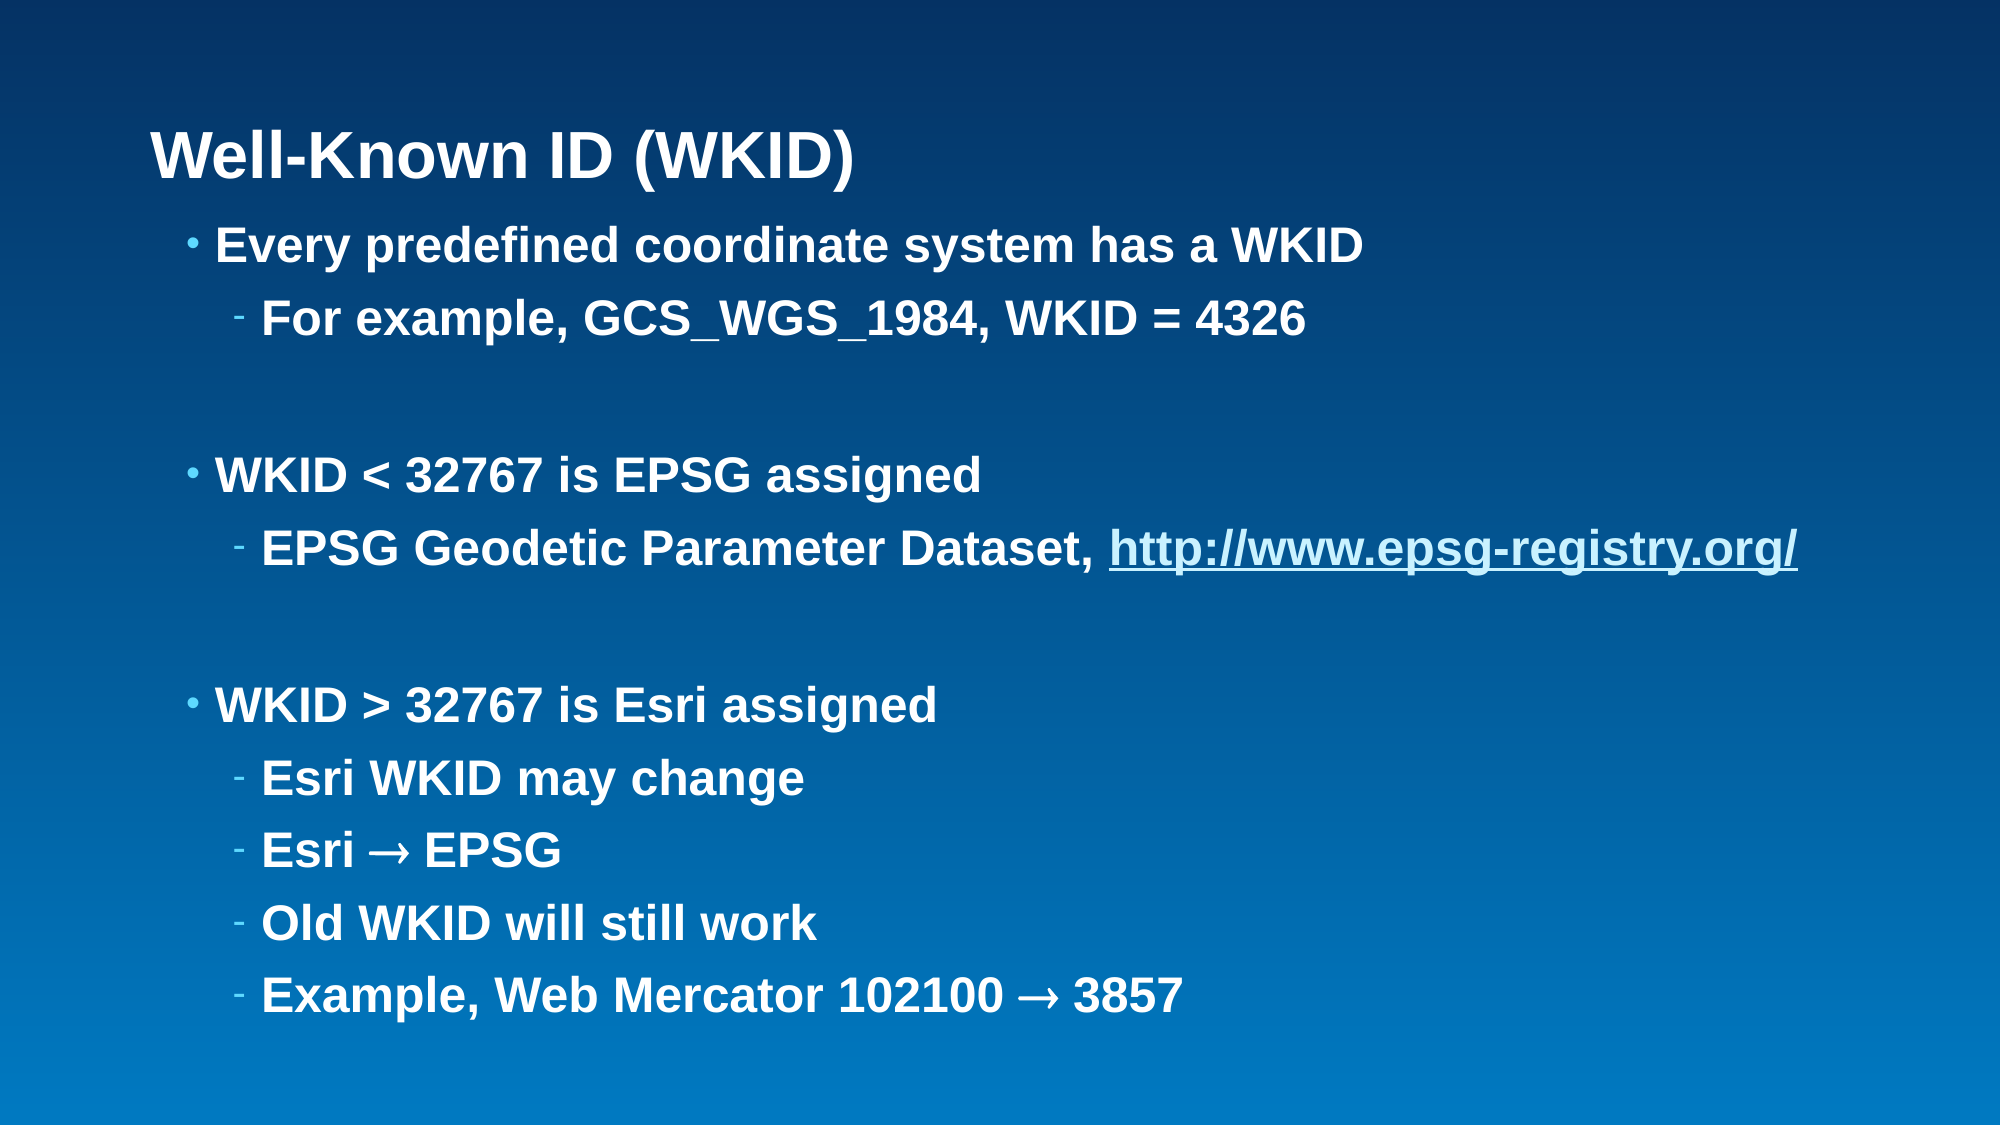

# Well-Known ID (WKID)
Every predefined coordinate system has a WKID
For example, GCS_WGS_1984, WKID = 4326

WKID < 32767 is EPSG assigned
EPSG Geodetic Parameter Dataset, http://www.epsg-registry.org/

WKID > 32767 is Esri assigned
Esri WKID may change
Esri → EPSG
Old WKID will still work
Example, Web Mercator 102100 → 3857